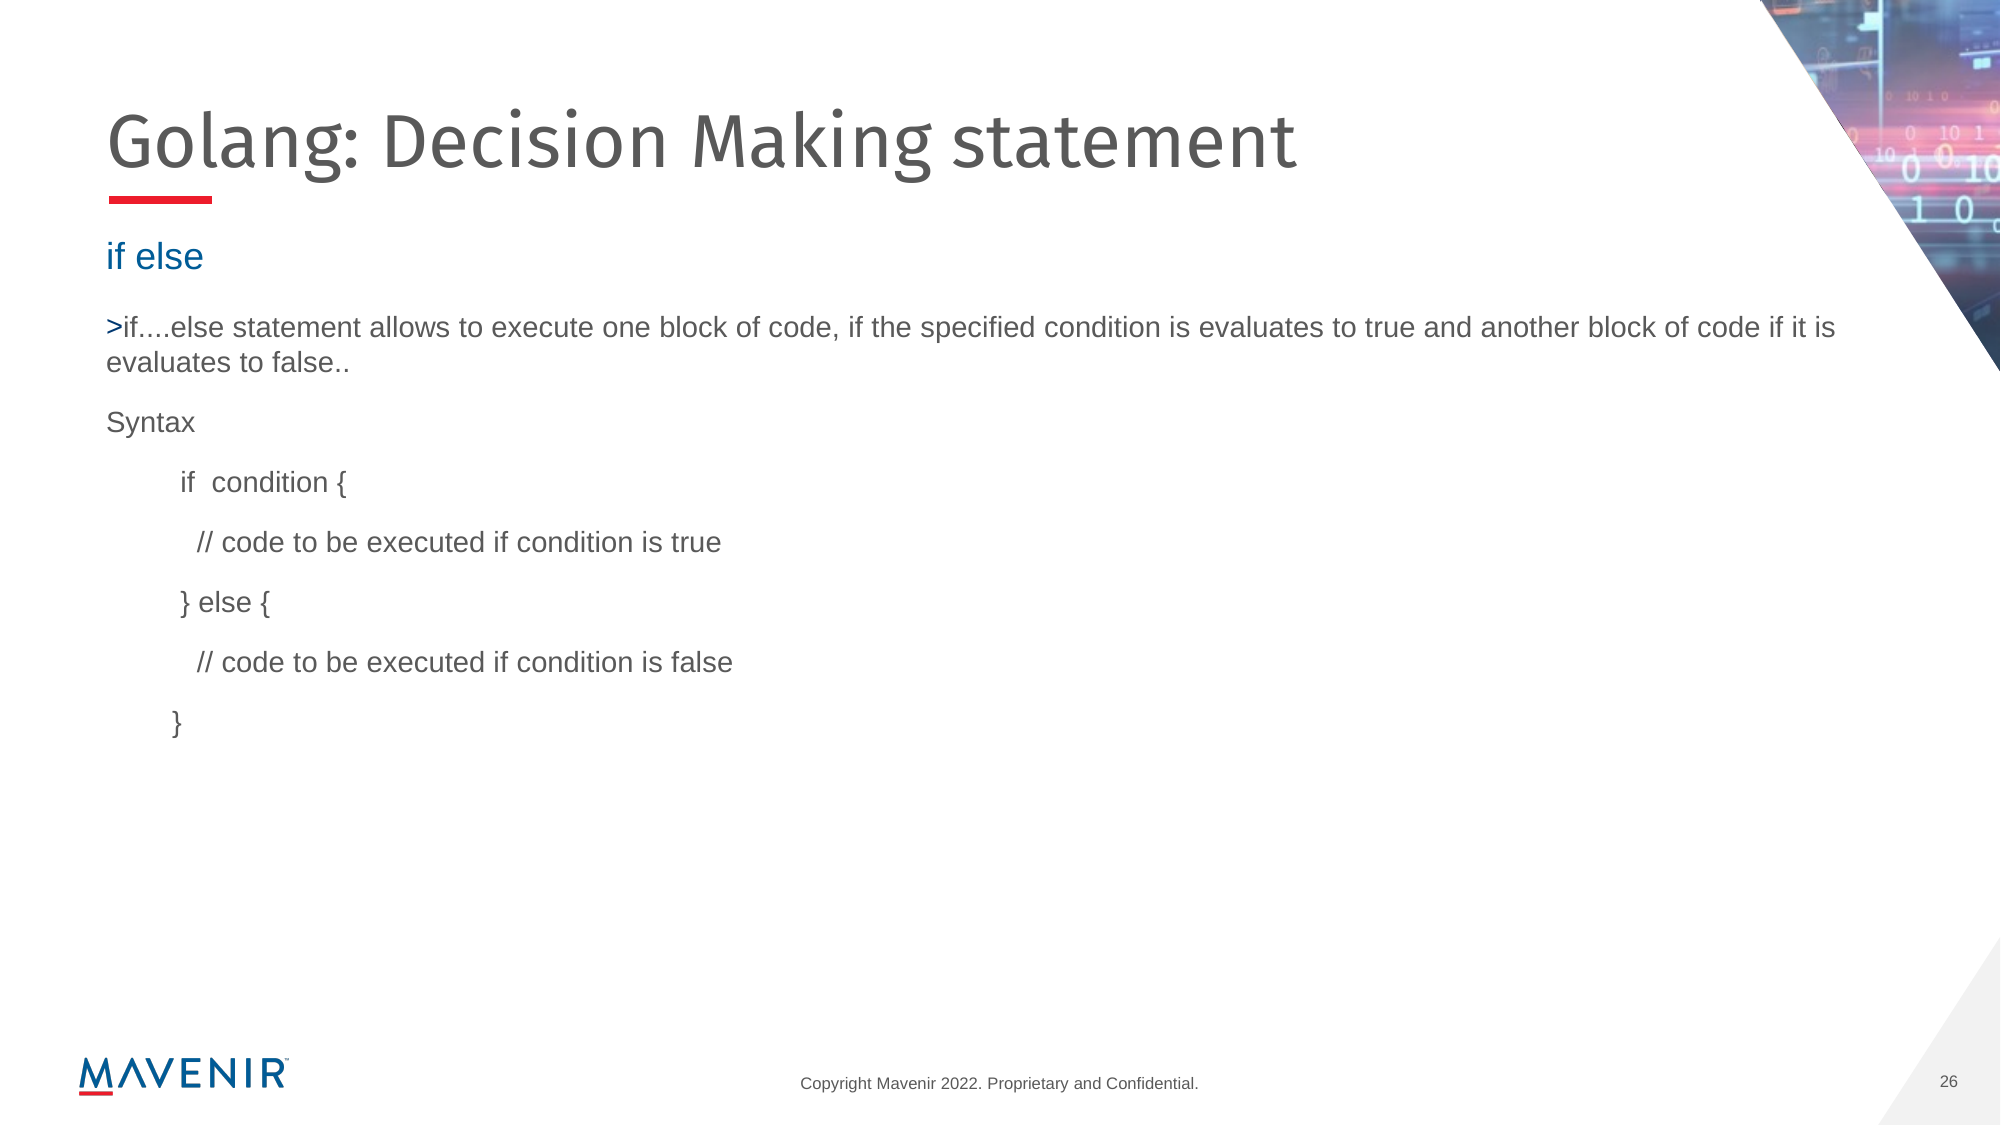

# Golang: Decision Making statement
if else
if....else statement allows to execute one block of code, if the specified condition is evaluates to true and another block of code if it is evaluates to false..
Syntax
         if  condition {
           // code to be executed if condition is true
         } else {
           // code to be executed if condition is false
        }